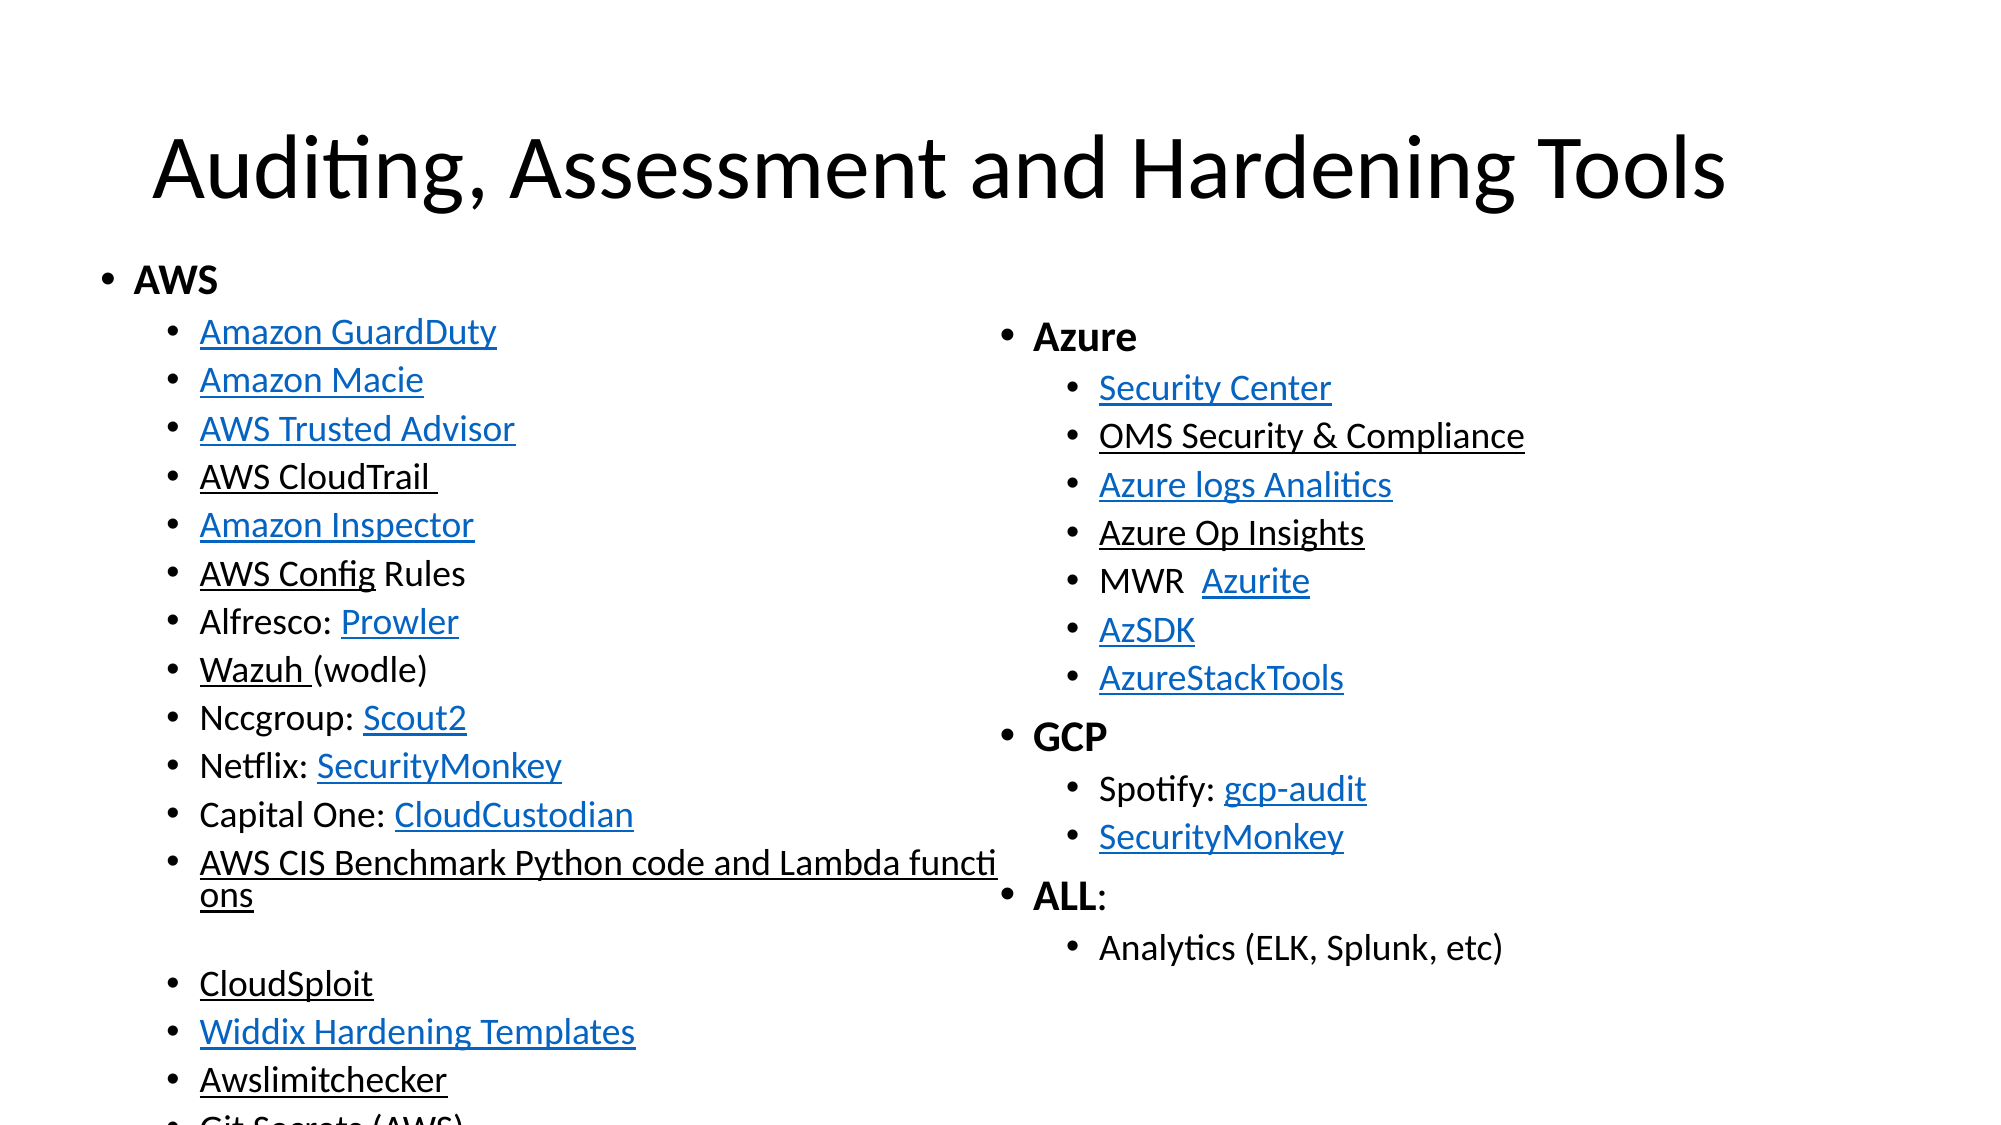

# Auditing, Assessment and Hardening Tools
AWS
Amazon GuardDuty
Amazon Macie
AWS Trusted Advisor
AWS CloudTrail
Amazon Inspector
AWS Config Rules
Alfresco: Prowler
Wazuh (wodle)
Nccgroup: Scout2
Netflix: SecurityMonkey
Capital One: CloudCustodian
AWS CIS Benchmark Python code and Lambda functions
CloudSploit
Widdix Hardening Templates
Awslimitchecker
Git Secrets (AWS)

Azure
Security Center
OMS Security & Compliance
Azure logs Analitics
Azure Op Insights
MWR  Azurite
AzSDK
AzureStackTools
GCP
Spotify: gcp-audit
SecurityMonkey
ALL:
Analytics (ELK, Splunk, etc)